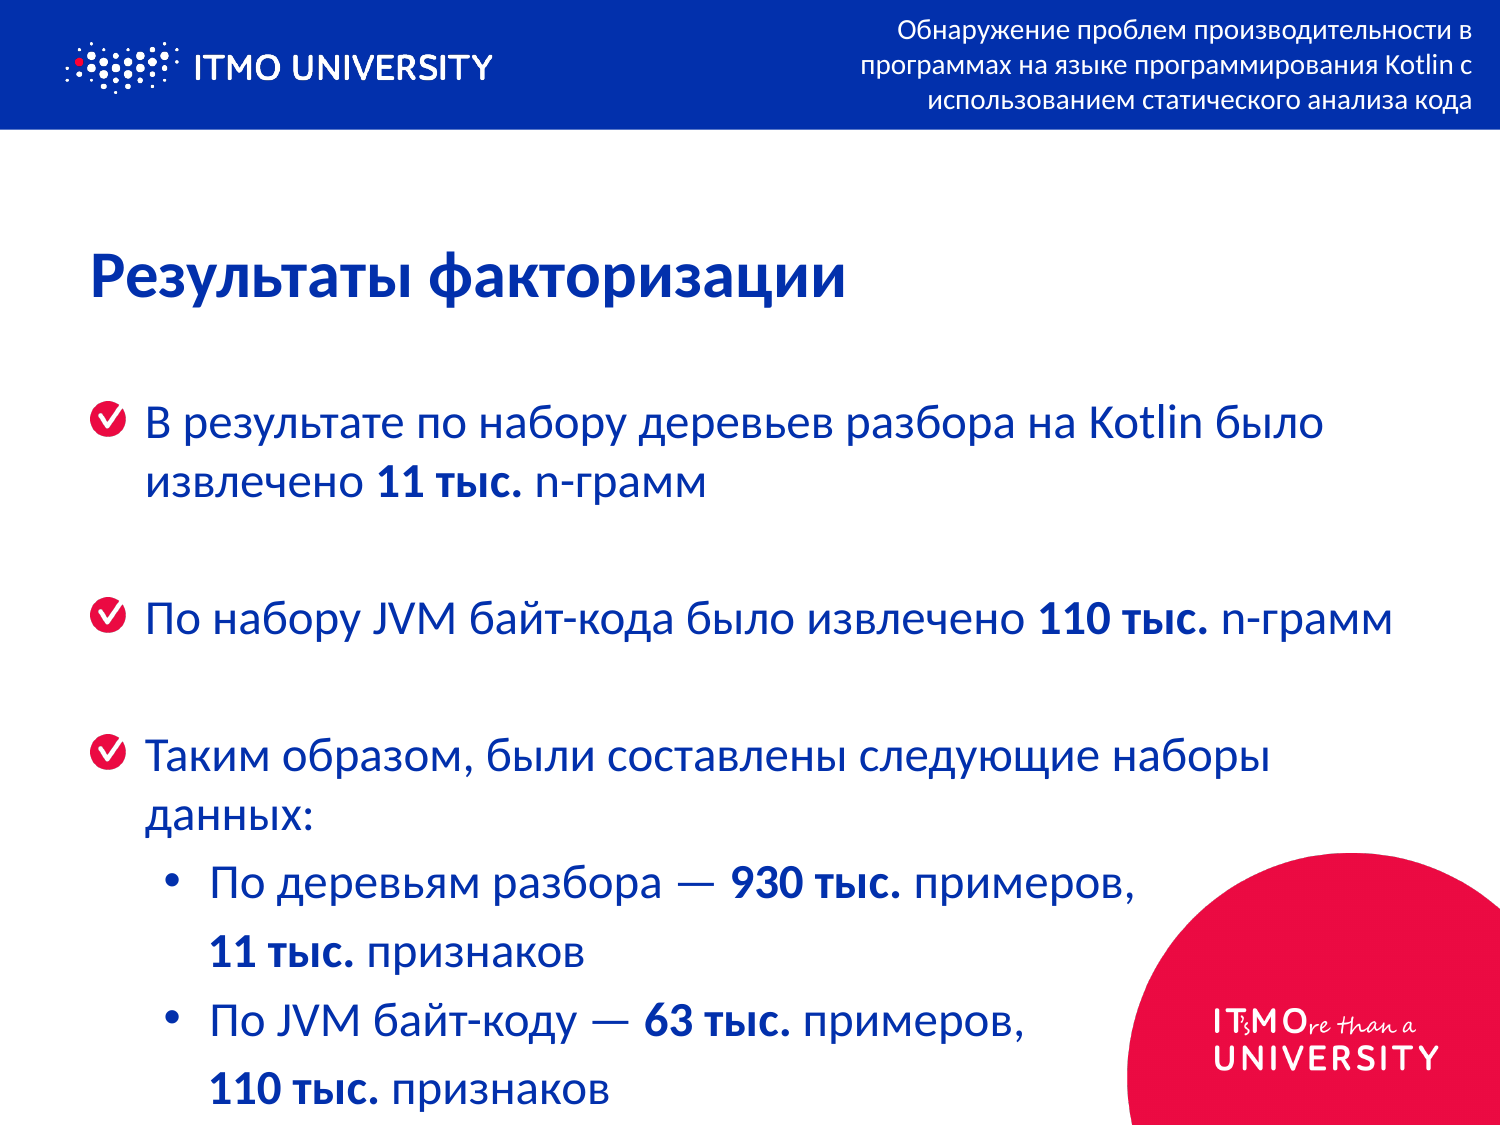

Обнаружение проблем производительности в программах на языке программирования Kotlin с использованием статического анализа кода
# Результаты факторизации
В результате по набору деревьев разбора на Kotlin было извлечено 11 тыс. n-грамм

По набору JVM байт-кода было извлечено 110 тыс. n-грамм

Таким образом, были составлены следующие наборы данных:
По деревьям разбора — 930 тыс. примеров,
    11 тыс. признаков
По JVM байт-коду — 63 тыс. примеров,
    110 тыс. признаков